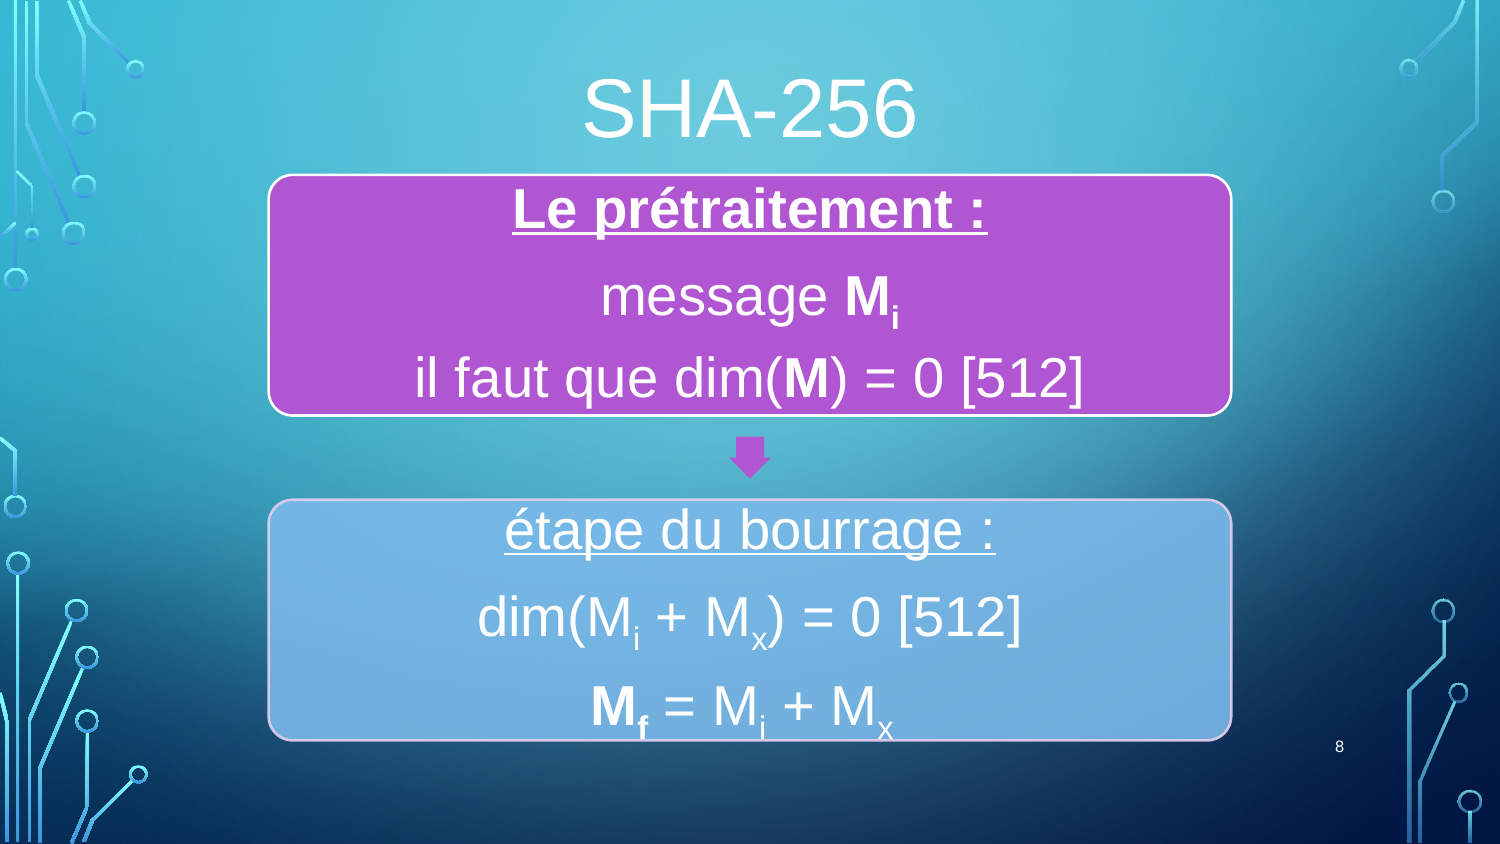

SHA-256

Le prétraitement :
message Mi
il faut que dim(M) = 0 [512]

étape du bourrage :
dim(Mi + Mx) = 0 [512]
Mf = Mi + Mx

8